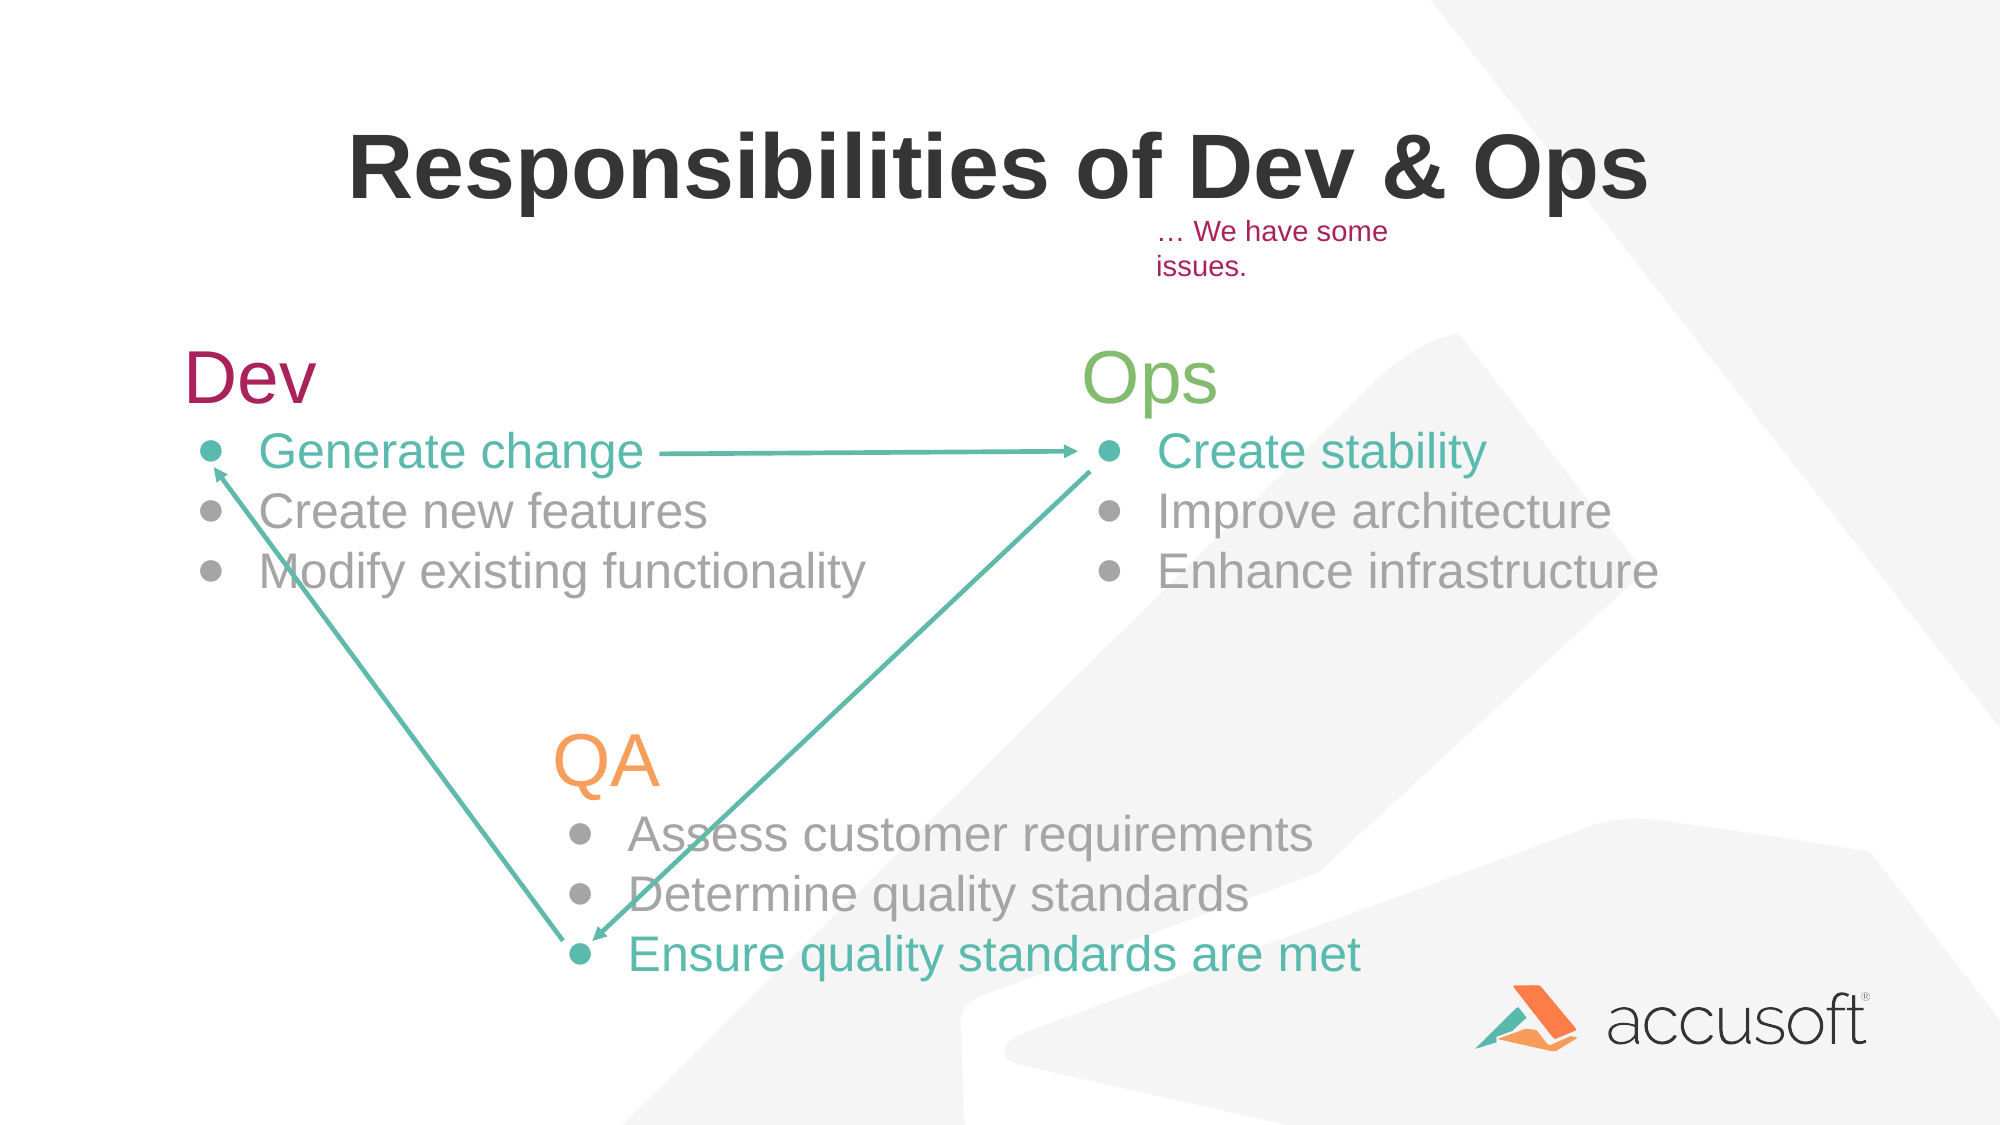

# Responsibilities of Dev & Ops
… We have some issues.
Dev
Generate change
Create new features
Modify existing functionality
Ops
Create stability
Improve architecture
Enhance infrastructure
QA
Assess customer requirements
Determine quality standards
Ensure quality standards are met